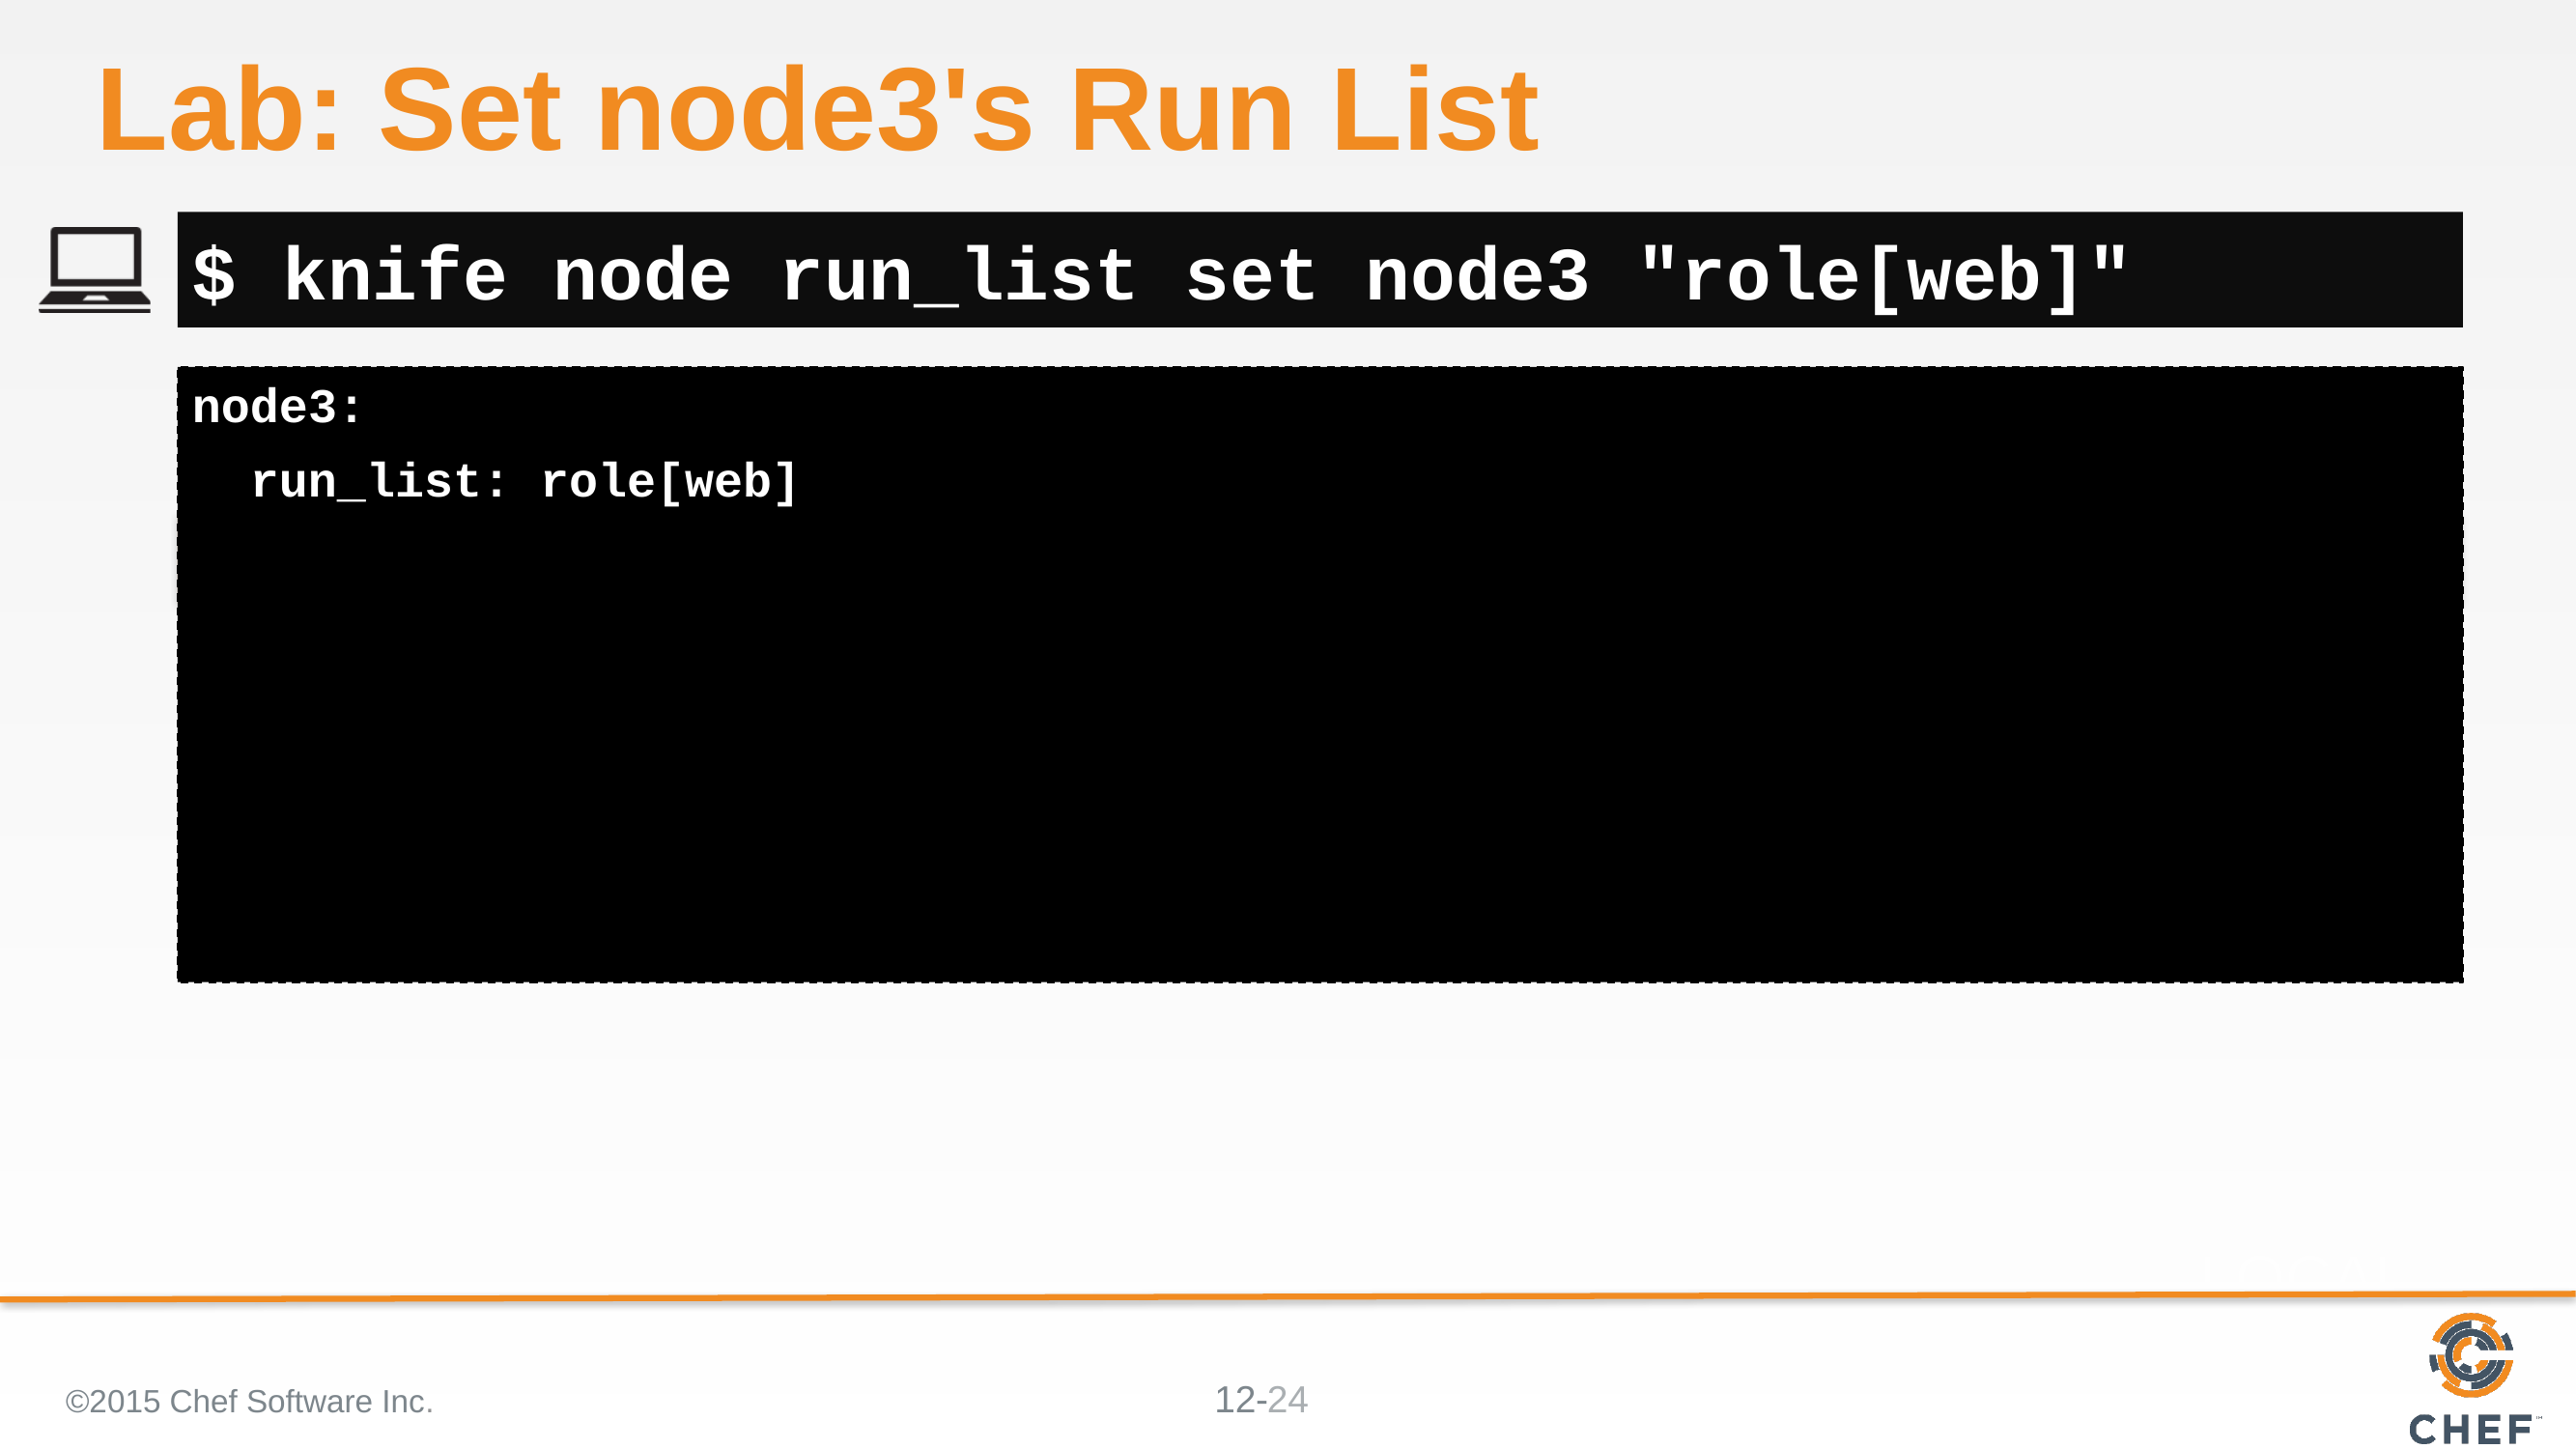

# Lab: Set node3's Run List
$ knife node run_list set node3 "role[web]"
node3:
  run_list: role[web]
©2015 Chef Software Inc.
24